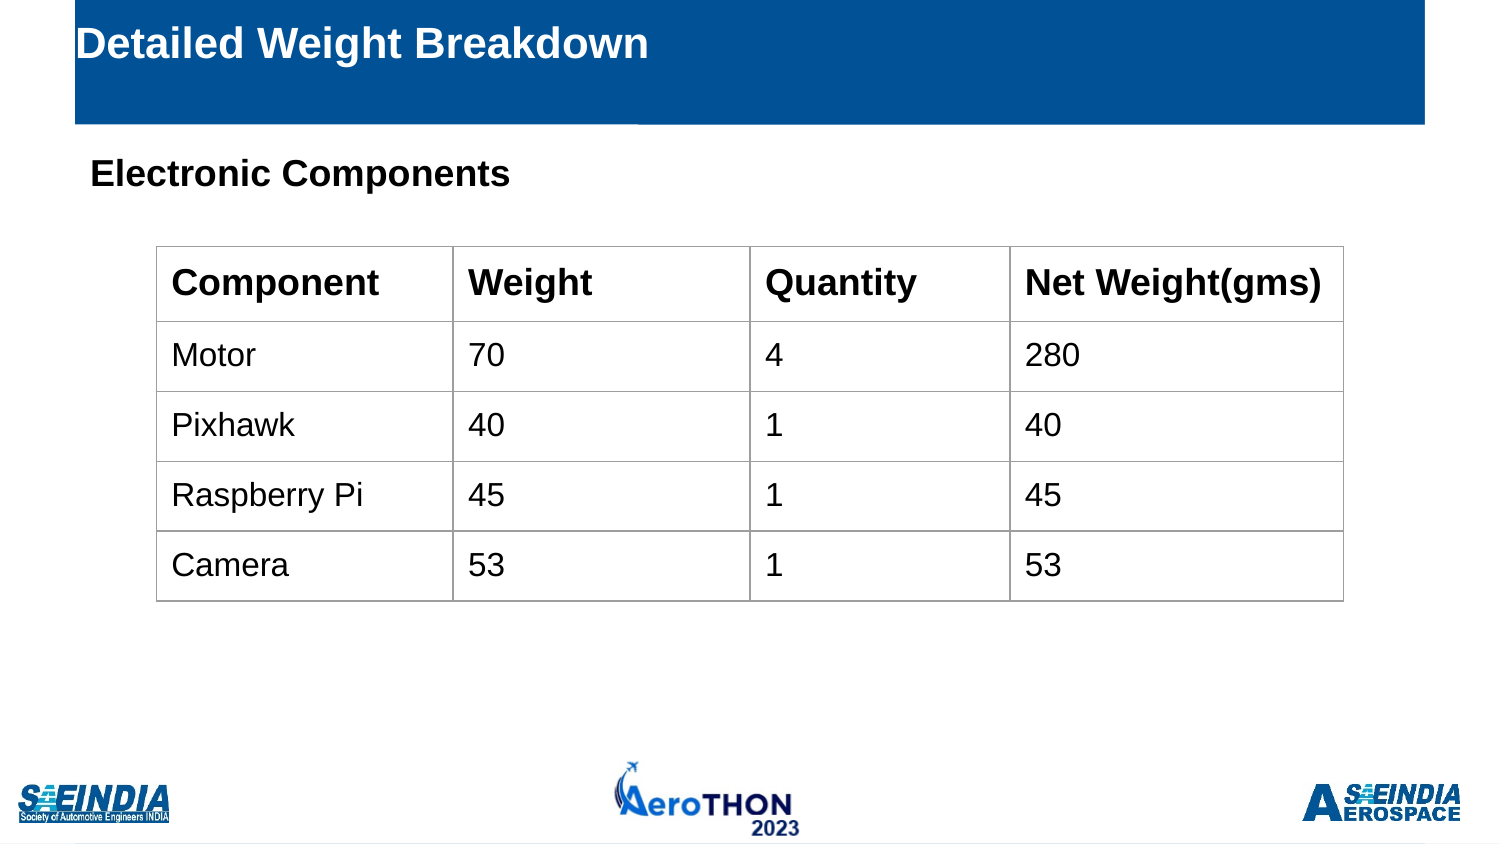

# Detailed Weight Breakdown
Electronic Components
| Component | Weight | Quantity | Net Weight(gms) |
| --- | --- | --- | --- |
| Motor | 70 | 4 | 280 |
| Pixhawk | 40 | 1 | 40 |
| Raspberry Pi | 45 | 1 | 45 |
| Camera | 53 | 1 | 53 |